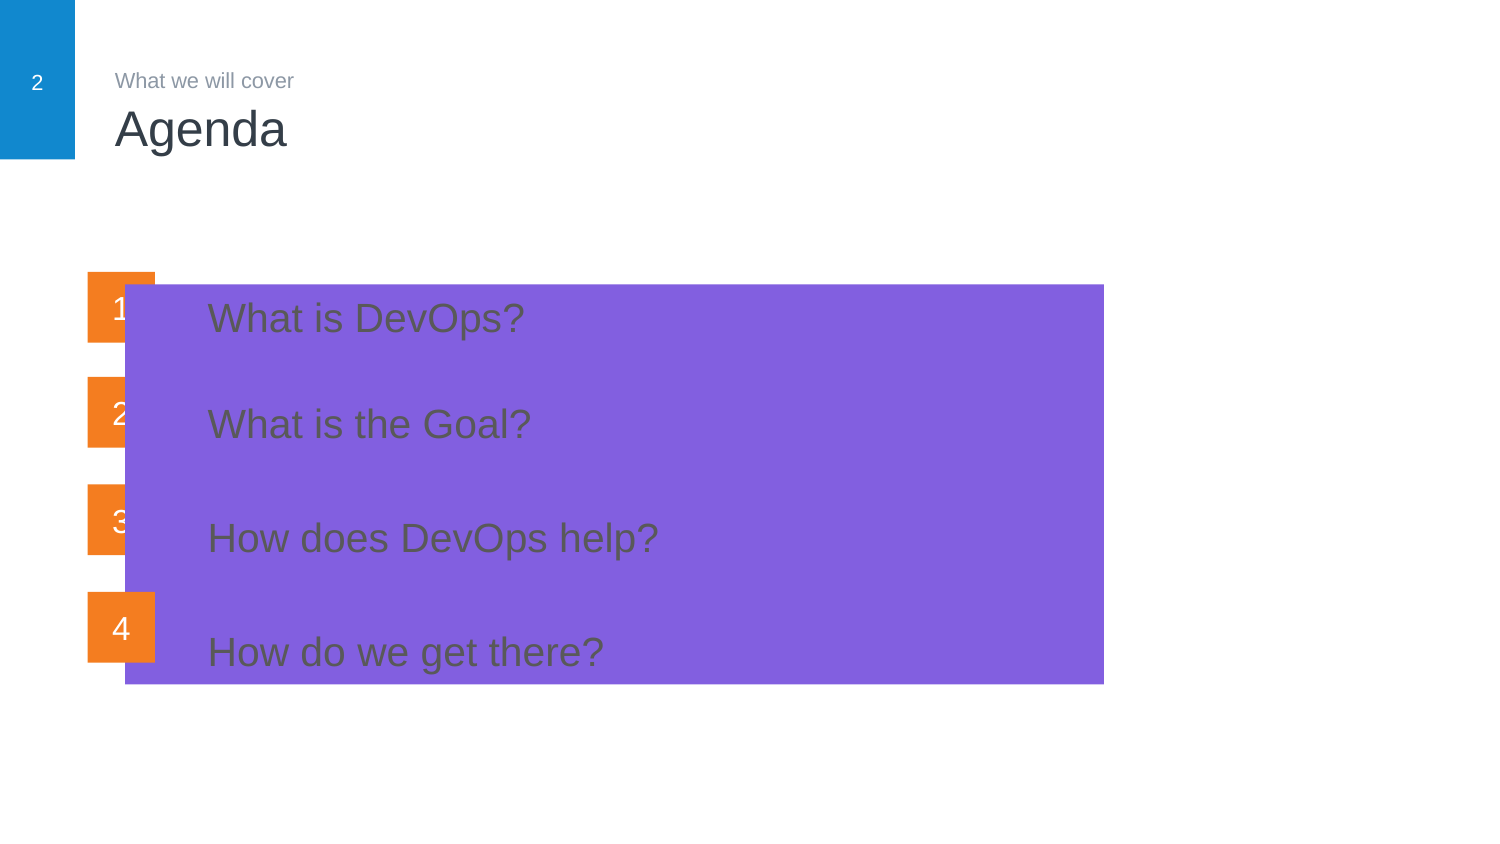

# Agenda
2
What we will cover
1
What is DevOps?
What is the Goal?

How does DevOps help?

How do we get there?

2
3
4